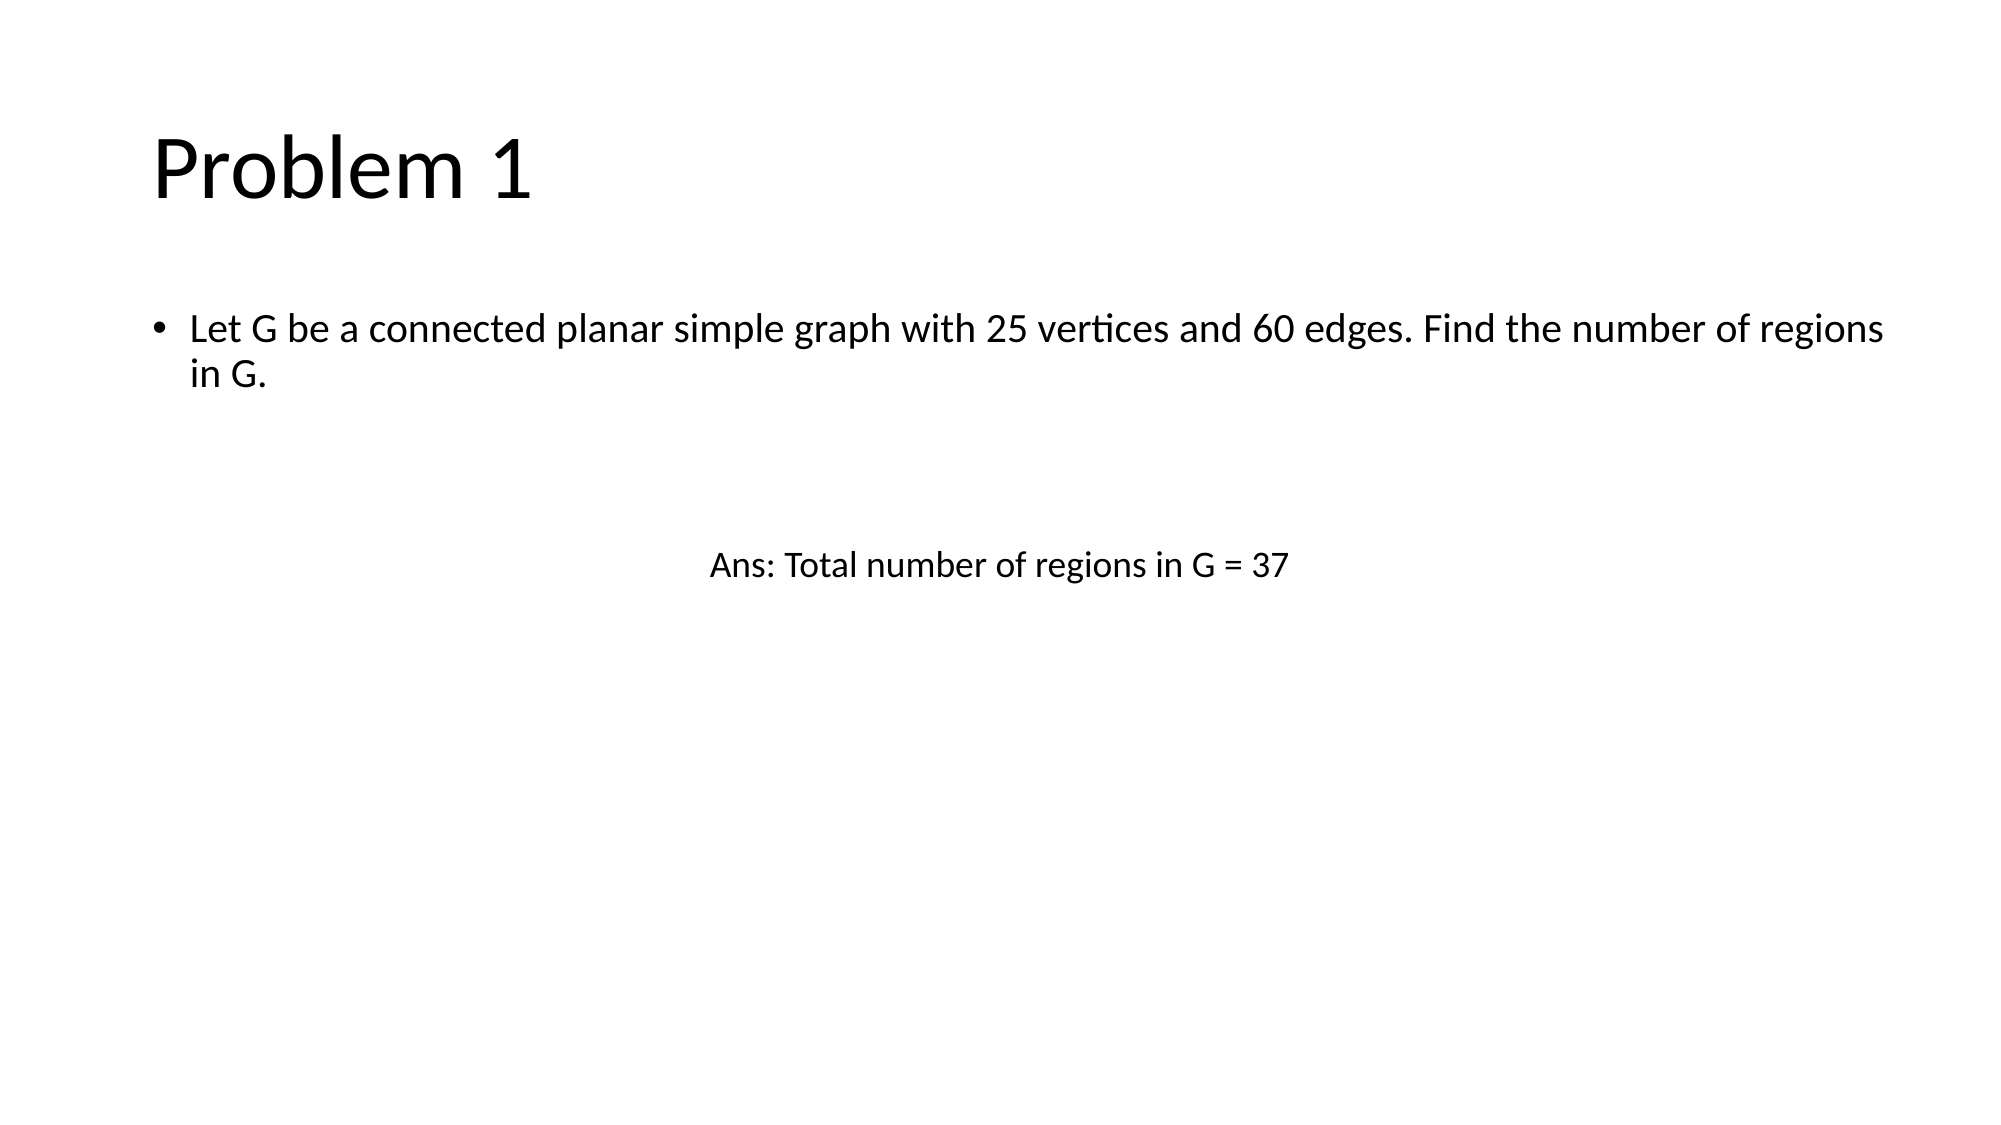

# Problem 1
Let G be a connected planar simple graph with 25 vertices and 60 edges. Find the number of regions in G.

Ans: Total number of regions in G = 37